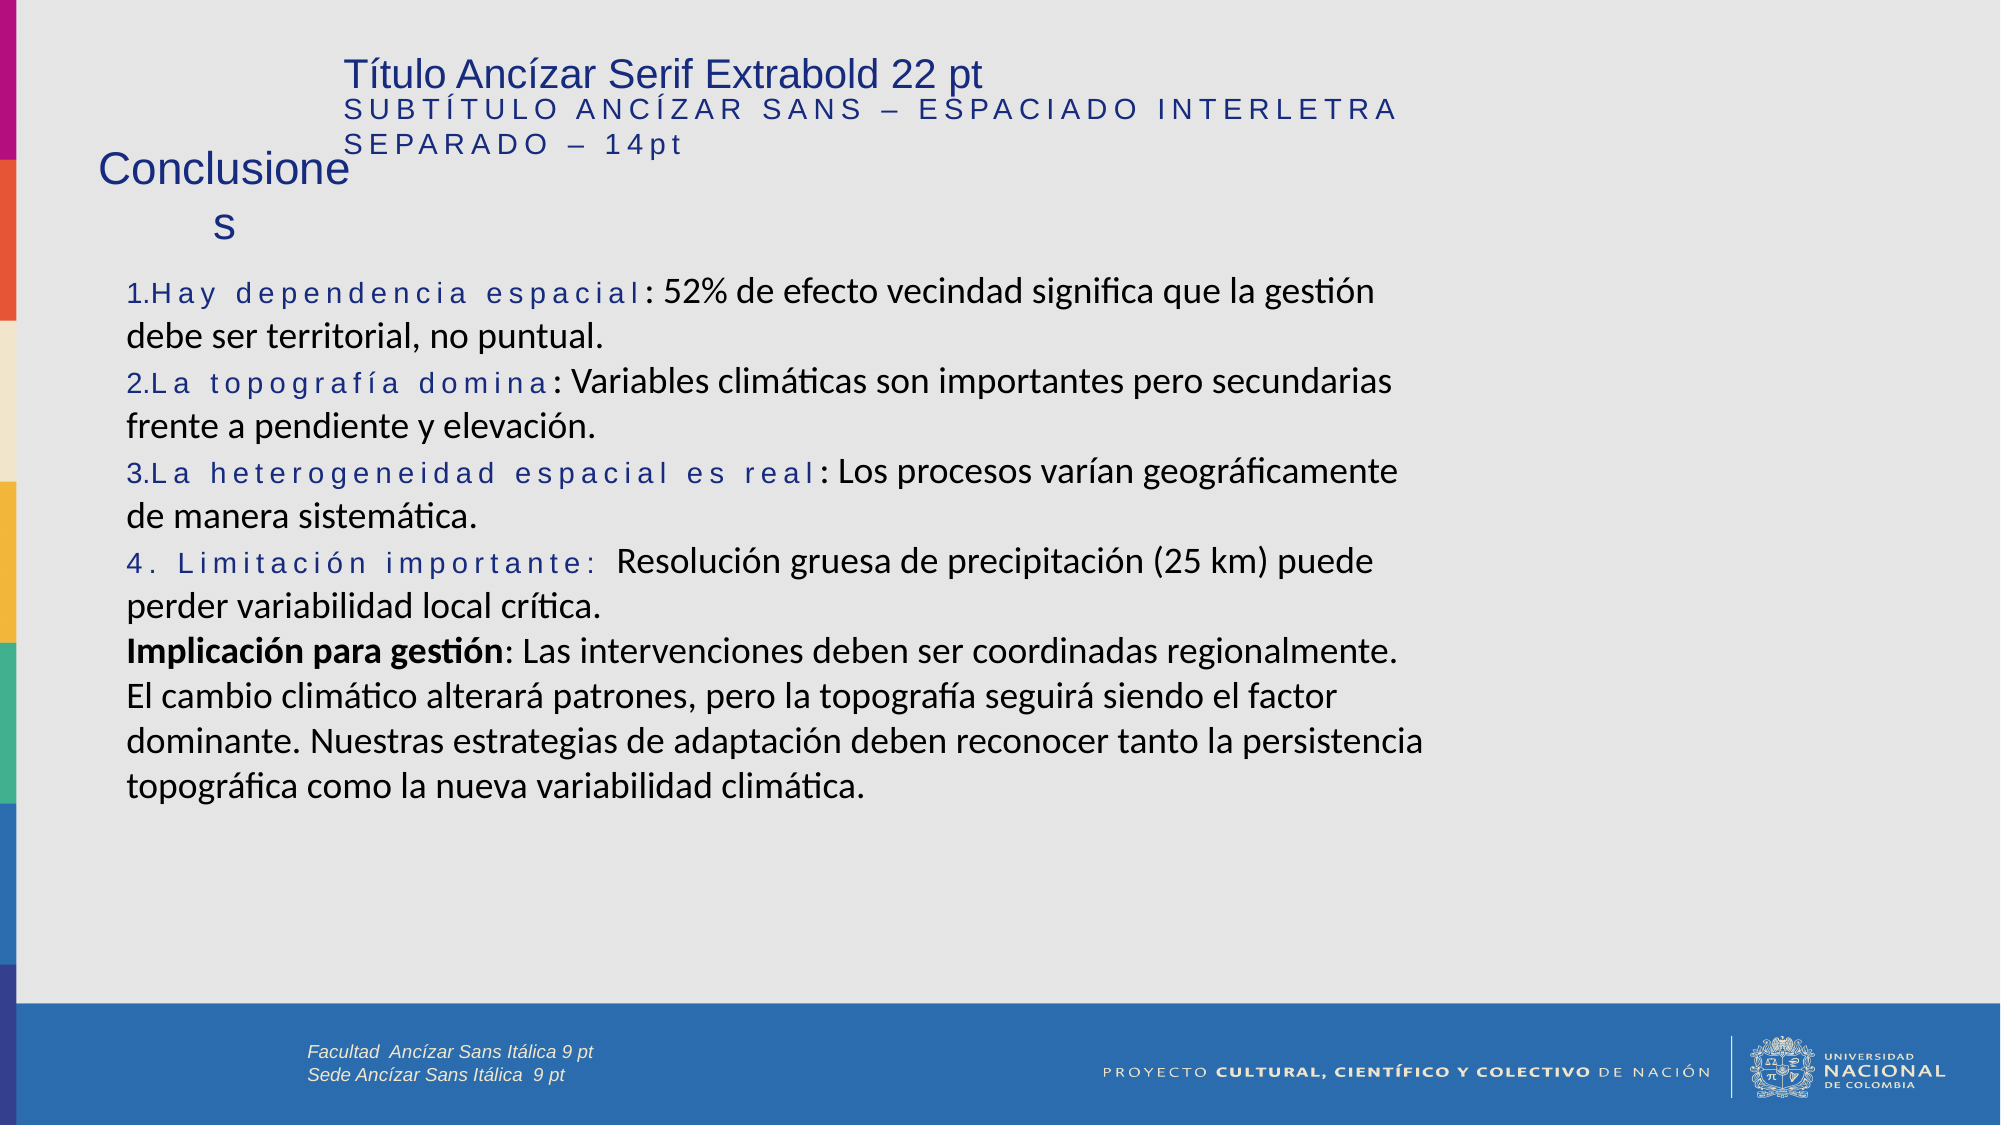

Título Ancízar Serif Extrabold 22 pt
SUBTÍTULO ANCÍZAR SANS – ESPACIADO INTERLETRA SEPARADO – 14pt
# Conclusiones
Hay dependencia espacial: 52% de efecto vecindad significa que la gestión debe ser territorial, no puntual.
La topografía domina: Variables climáticas son importantes pero secundarias frente a pendiente y elevación.
La heterogeneidad espacial es real: Los procesos varían geográficamente de manera sistemática.
4. Limitación importante: Resolución gruesa de precipitación (25 km) puede perder variabilidad local crítica.
Implicación para gestión: Las intervenciones deben ser coordinadas regionalmente. El cambio climático alterará patrones, pero la topografía seguirá siendo el factor dominante. Nuestras estrategias de adaptación deben reconocer tanto la persistencia topográfica como la nueva variabilidad climática.
Facultad  Ancízar Sans Itálica 9 pt
Sede Ancízar Sans Itálica  9 pt